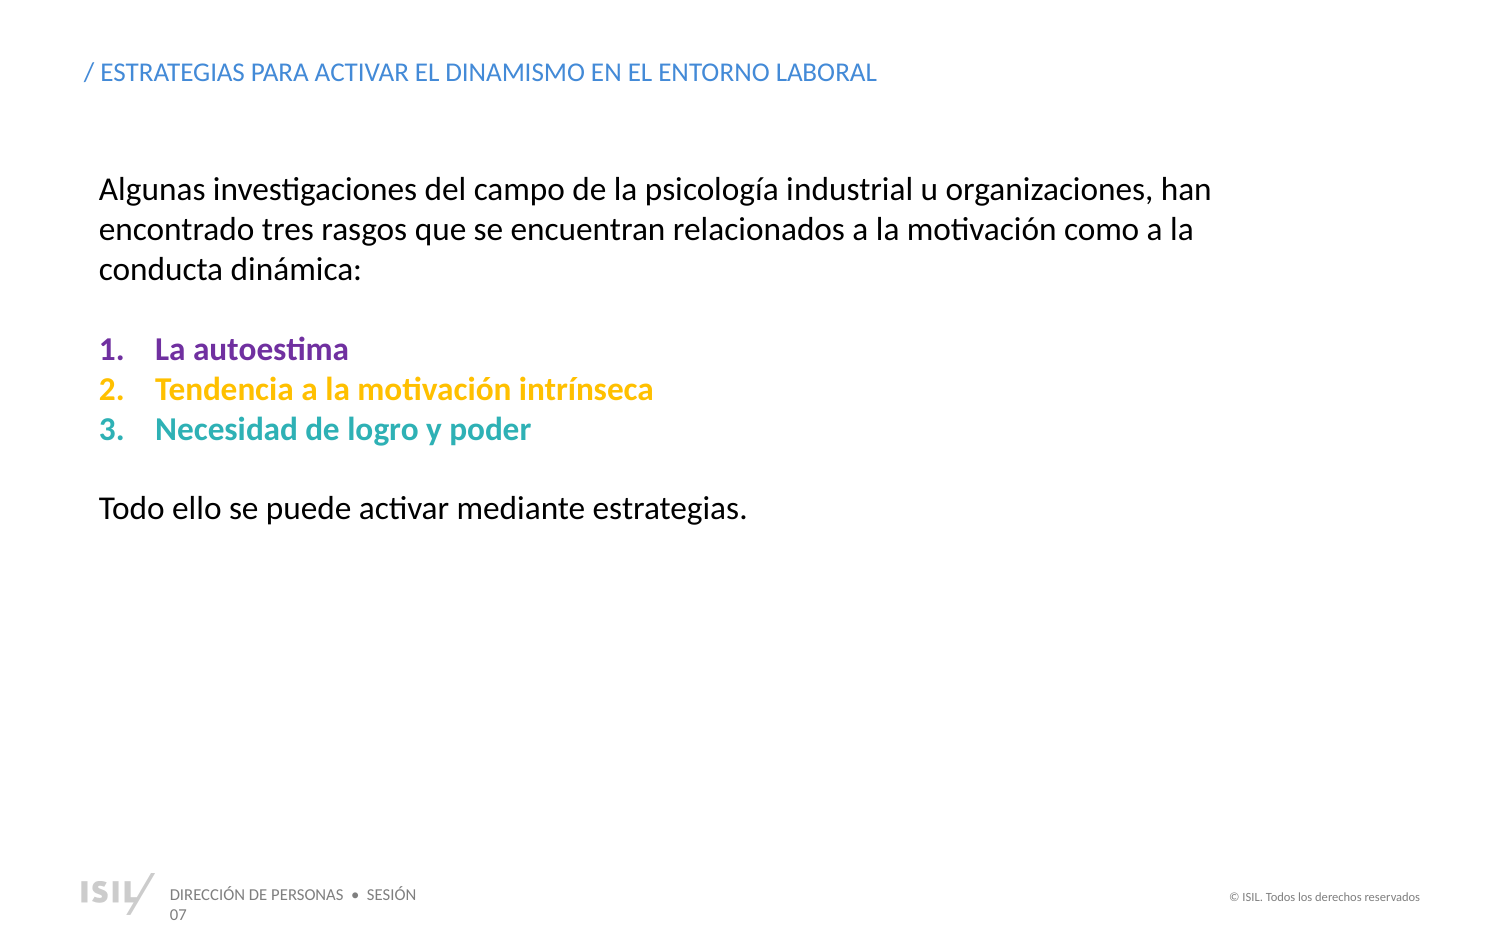

/ ESTRATEGIAS PARA ACTIVAR EL DINAMISMO EN EL ENTORNO LABORAL
Algunas investigaciones del campo de la psicología industrial u organizaciones, han encontrado tres rasgos que se encuentran relacionados a la motivación como a la conducta dinámica:

La autoestima
Tendencia a la motivación intrínseca
Necesidad de logro y poder

Todo ello se puede activar mediante estrategias.